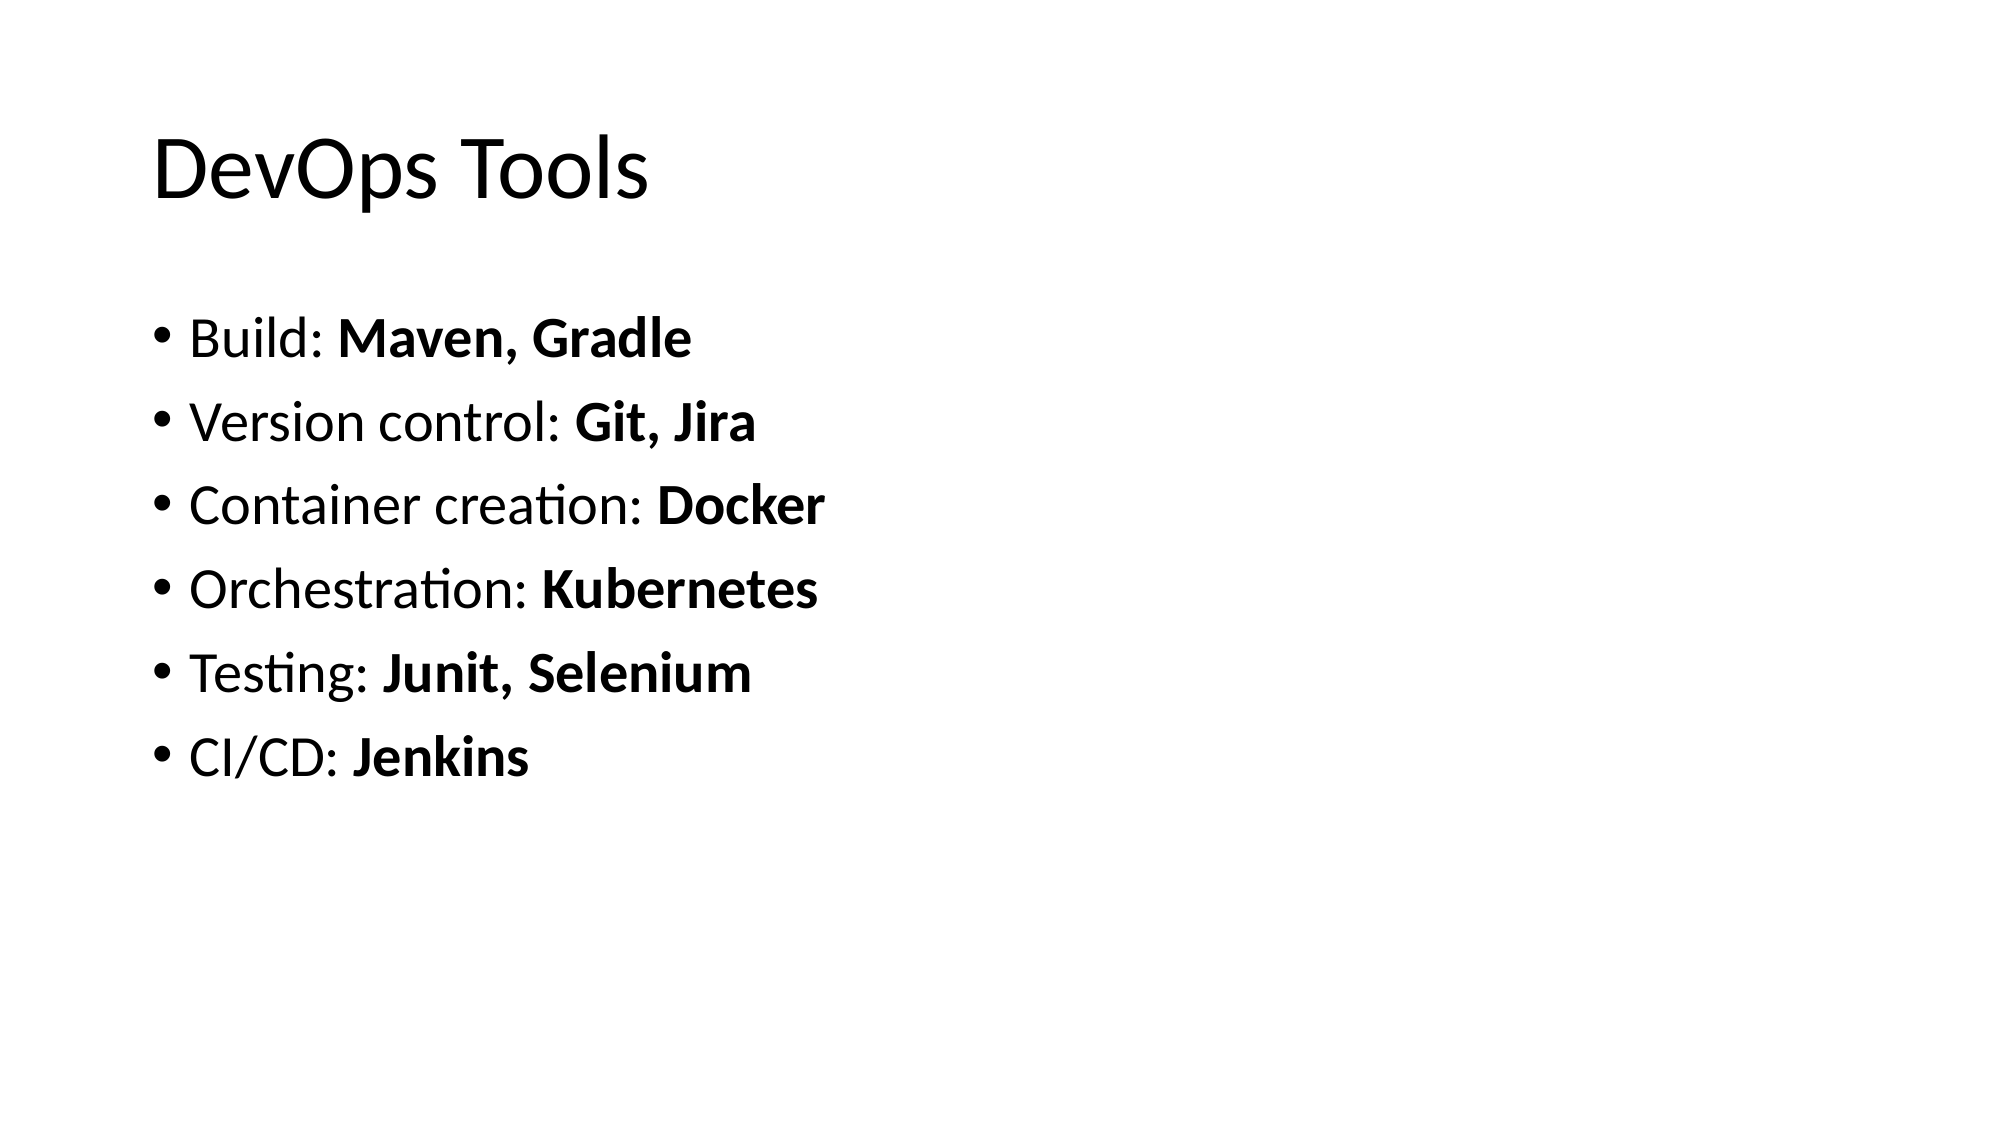

# DevOps Tools
Build: Maven, Gradle
Version control: Git, Jira
Container creation: Docker
Orchestration: Kubernetes
Testing: Junit, Selenium
CI/CD: Jenkins